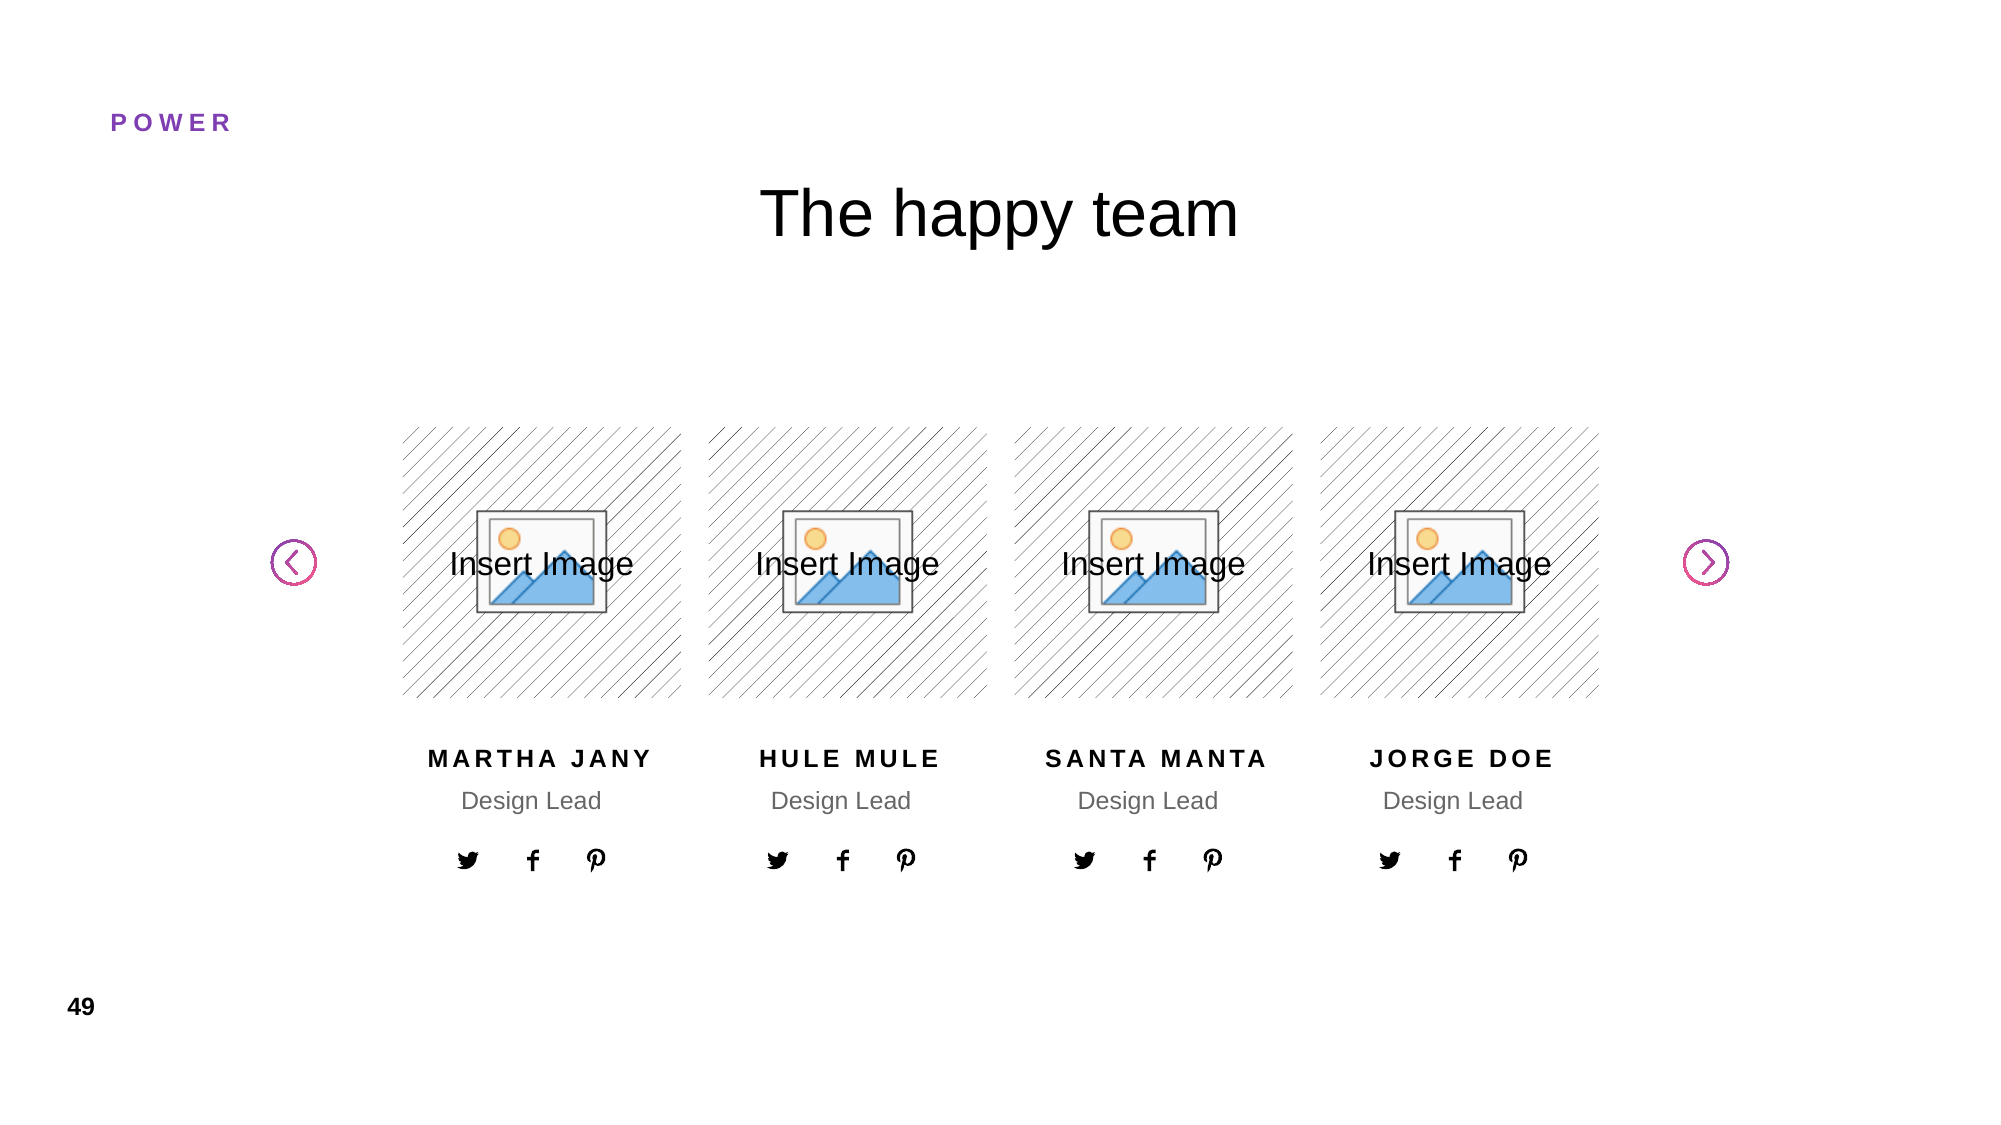

# The happy team

MARTHA JANY
Design Lead

HULE MULE
Design Lead

SANTA MANTA
Design Lead

JORGE DOE
Design Lead